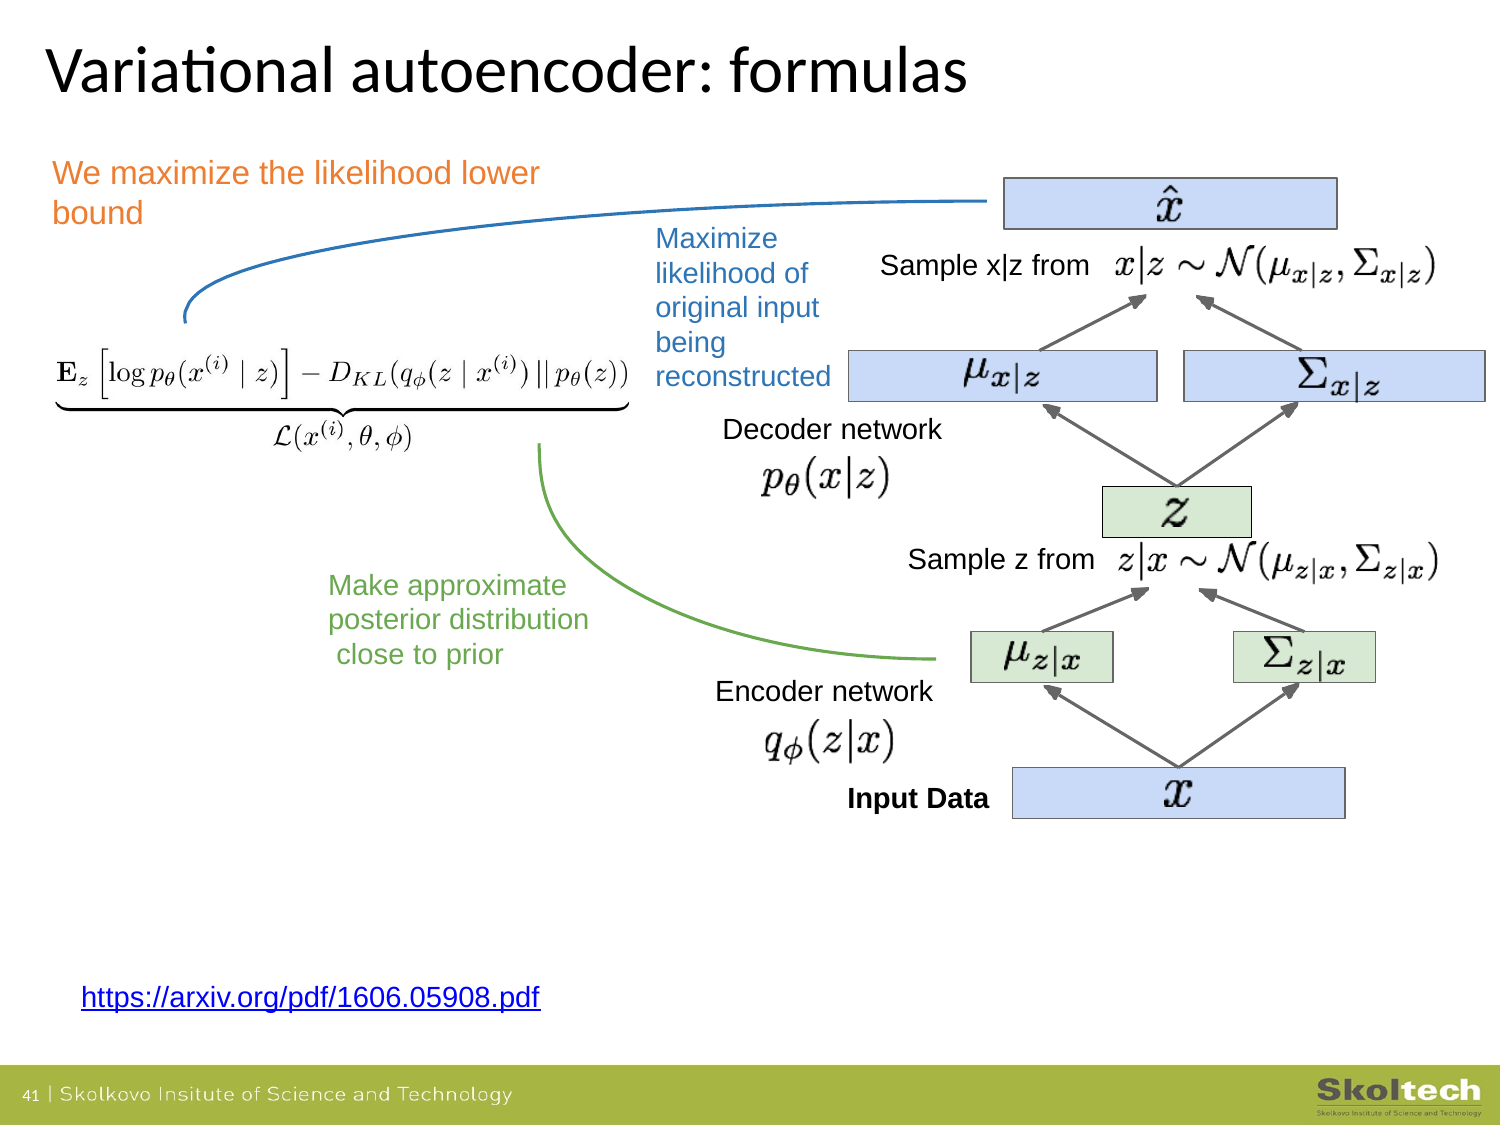

Variational autoencoder: formulas
We maximize the likelihood lower bound

Maximize likelihood of  original input  being  reconstructed

Sample x|z from

Decoder network

Sample z from

Make approximate  posterior distribution  close to prior
Encoder network

Input Data

https://arxiv.org/pdf/1606.05908.pdf